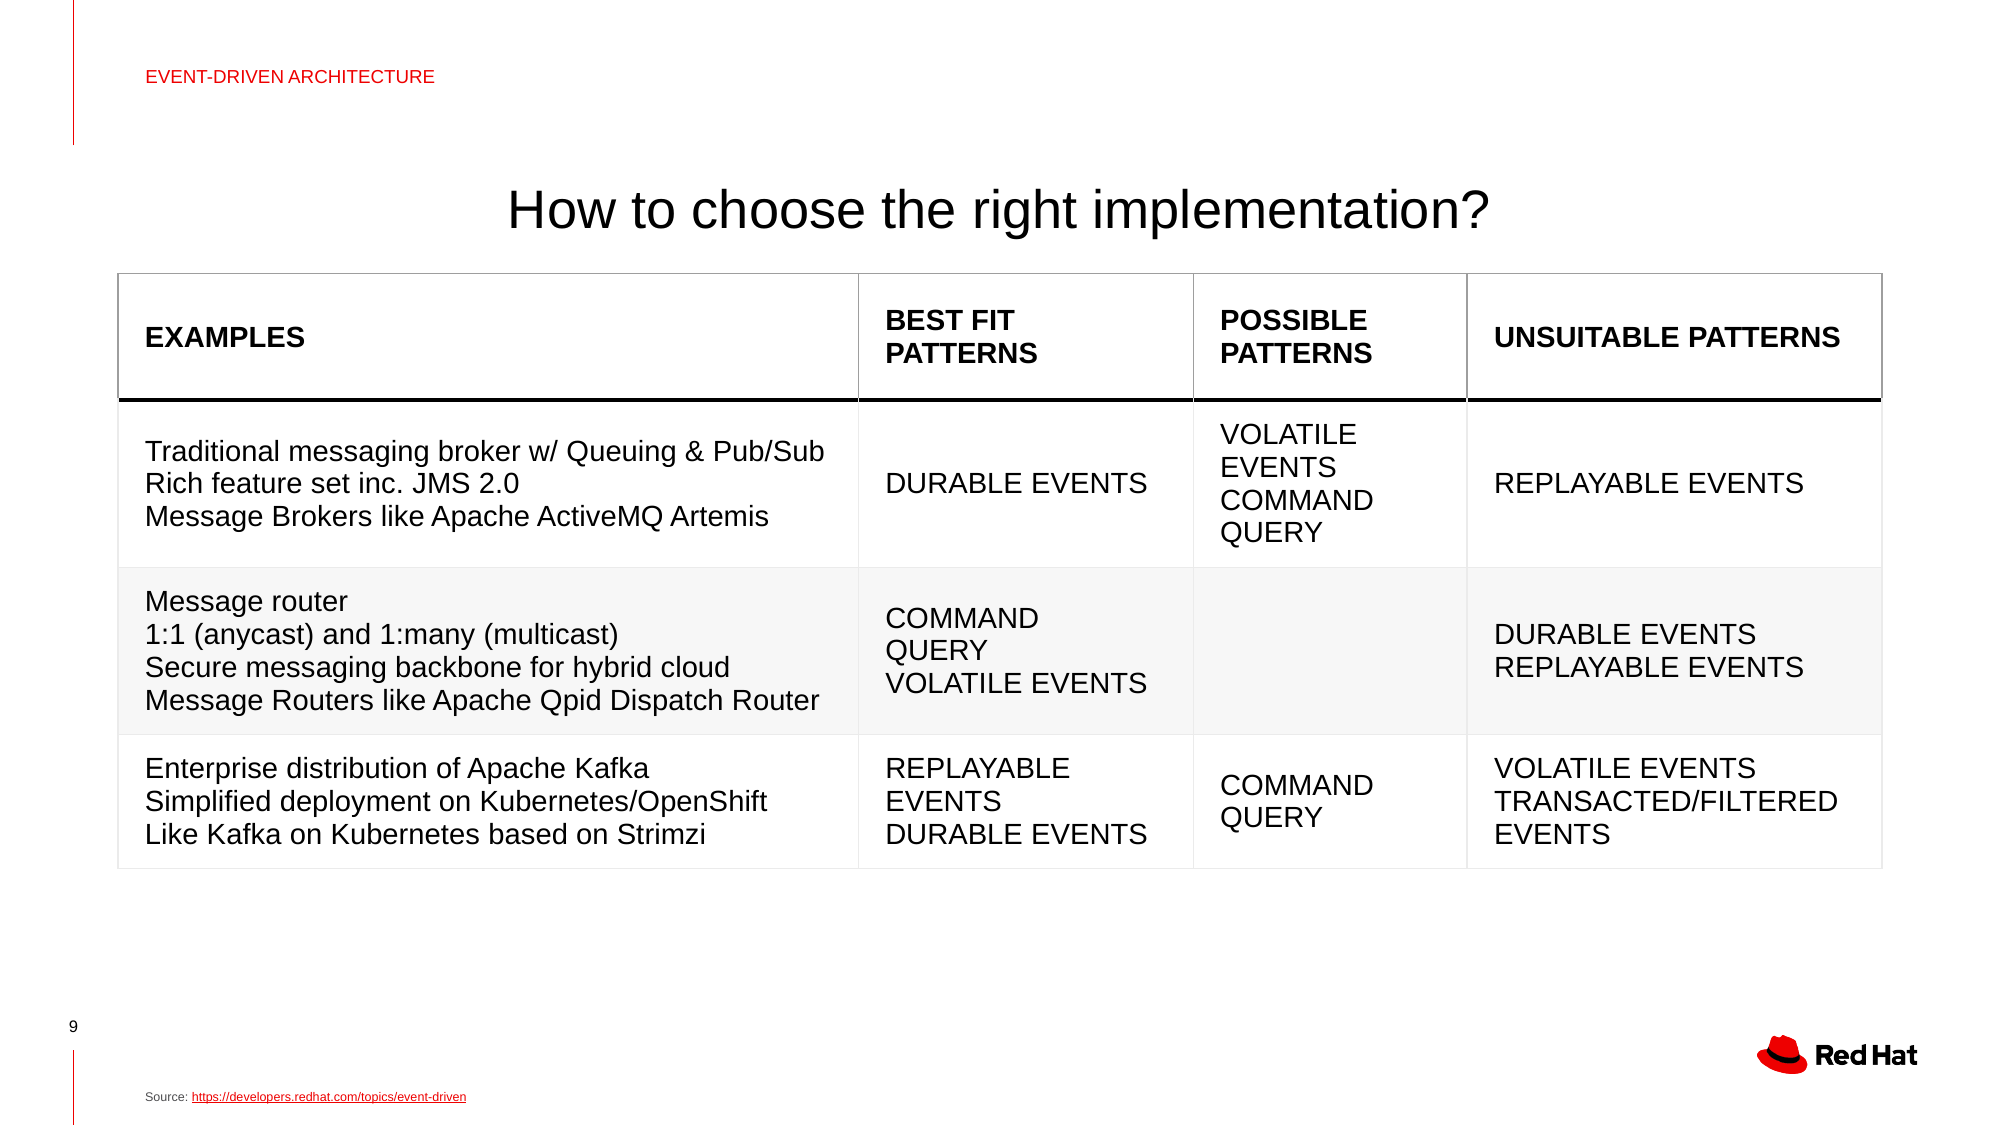

EVENT-DRIVEN ARCHITECTURE
# How to choose the right implementation?
| EXAMPLES | BEST FIT PATTERNS | POSSIBLE PATTERNS | UNSUITABLE PATTERNS |
| --- | --- | --- | --- |
| Traditional messaging broker w/ Queuing & Pub/Sub Rich feature set inc. JMS 2.0 Message Brokers like Apache ActiveMQ Artemis | DURABLE EVENTS | VOLATILE EVENTS COMMAND QUERY | REPLAYABLE EVENTS |
| Message router 1:1 (anycast) and 1:many (multicast) Secure messaging backbone for hybrid cloud Message Routers like Apache Qpid Dispatch Router | COMMAND QUERY VOLATILE EVENTS |  | DURABLE EVENTS REPLAYABLE EVENTS |
| Enterprise distribution of Apache Kafka Simplified deployment on Kubernetes/OpenShift Like Kafka on Kubernetes based on Strimzi | REPLAYABLE EVENTS DURABLE EVENTS | COMMAND QUERY | VOLATILE EVENTS TRANSACTED/FILTERED EVENTS |
Source: https://developers.redhat.com/topics/event-driven
9